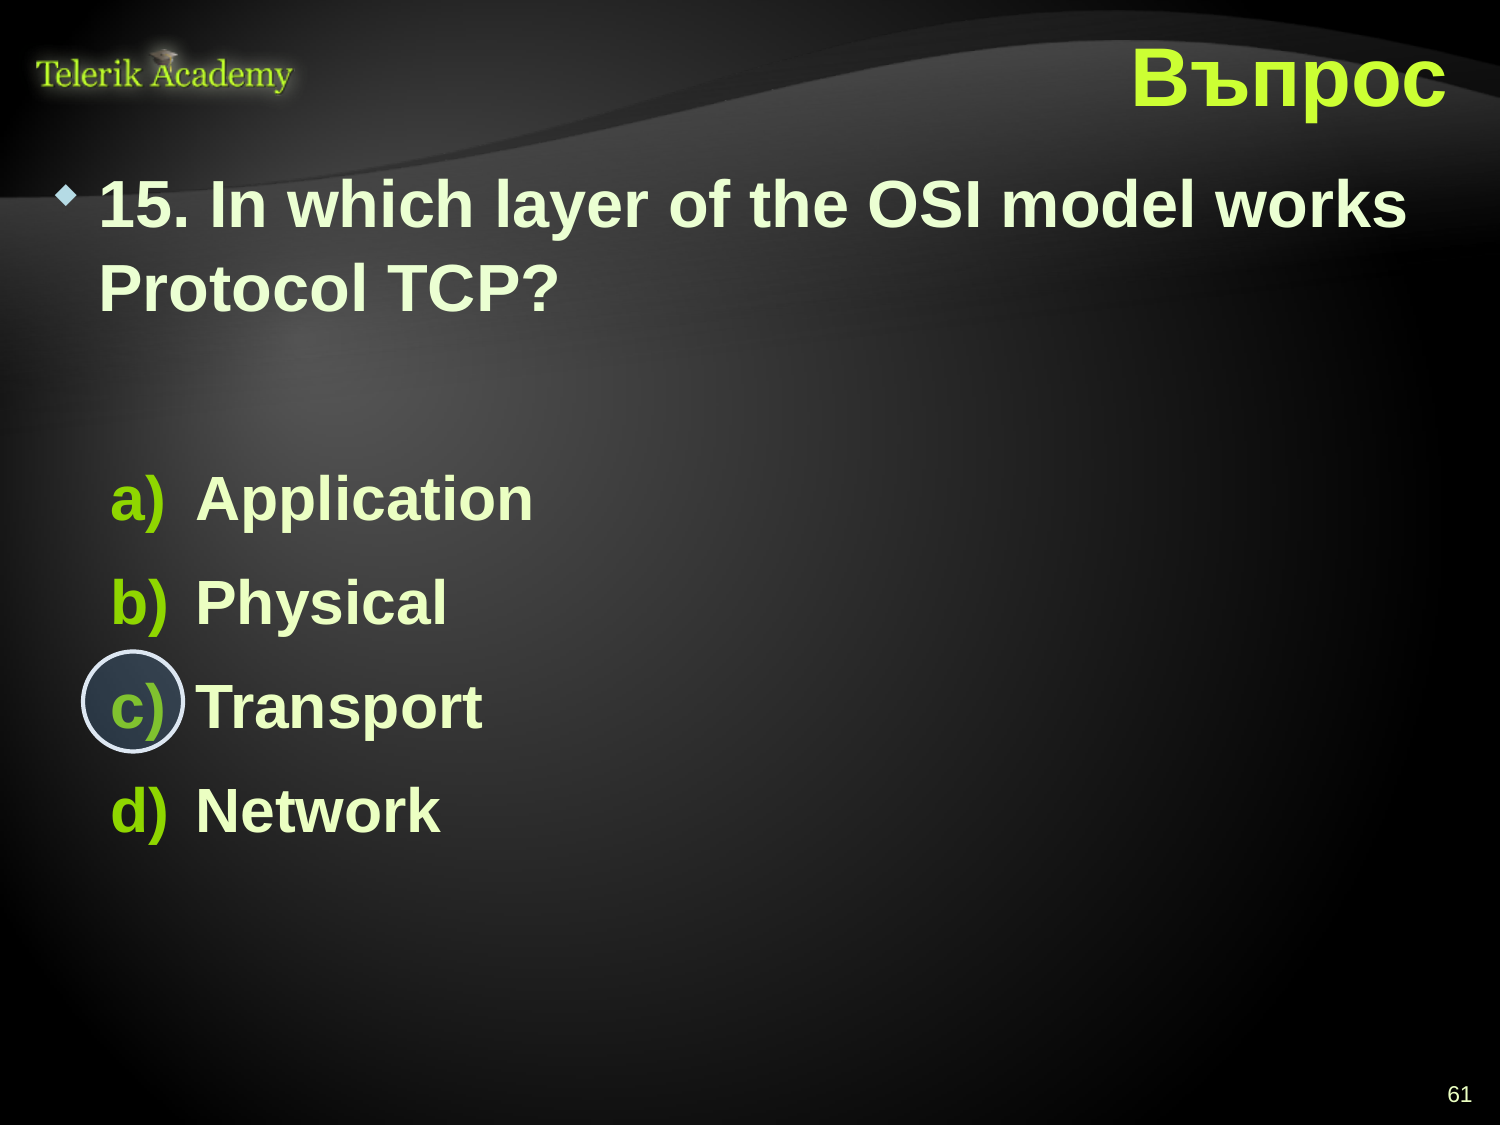

# Въпрос
15. In which layer of the OSI model works Protocol TCP?

Application
Physical
Transport
Network

61